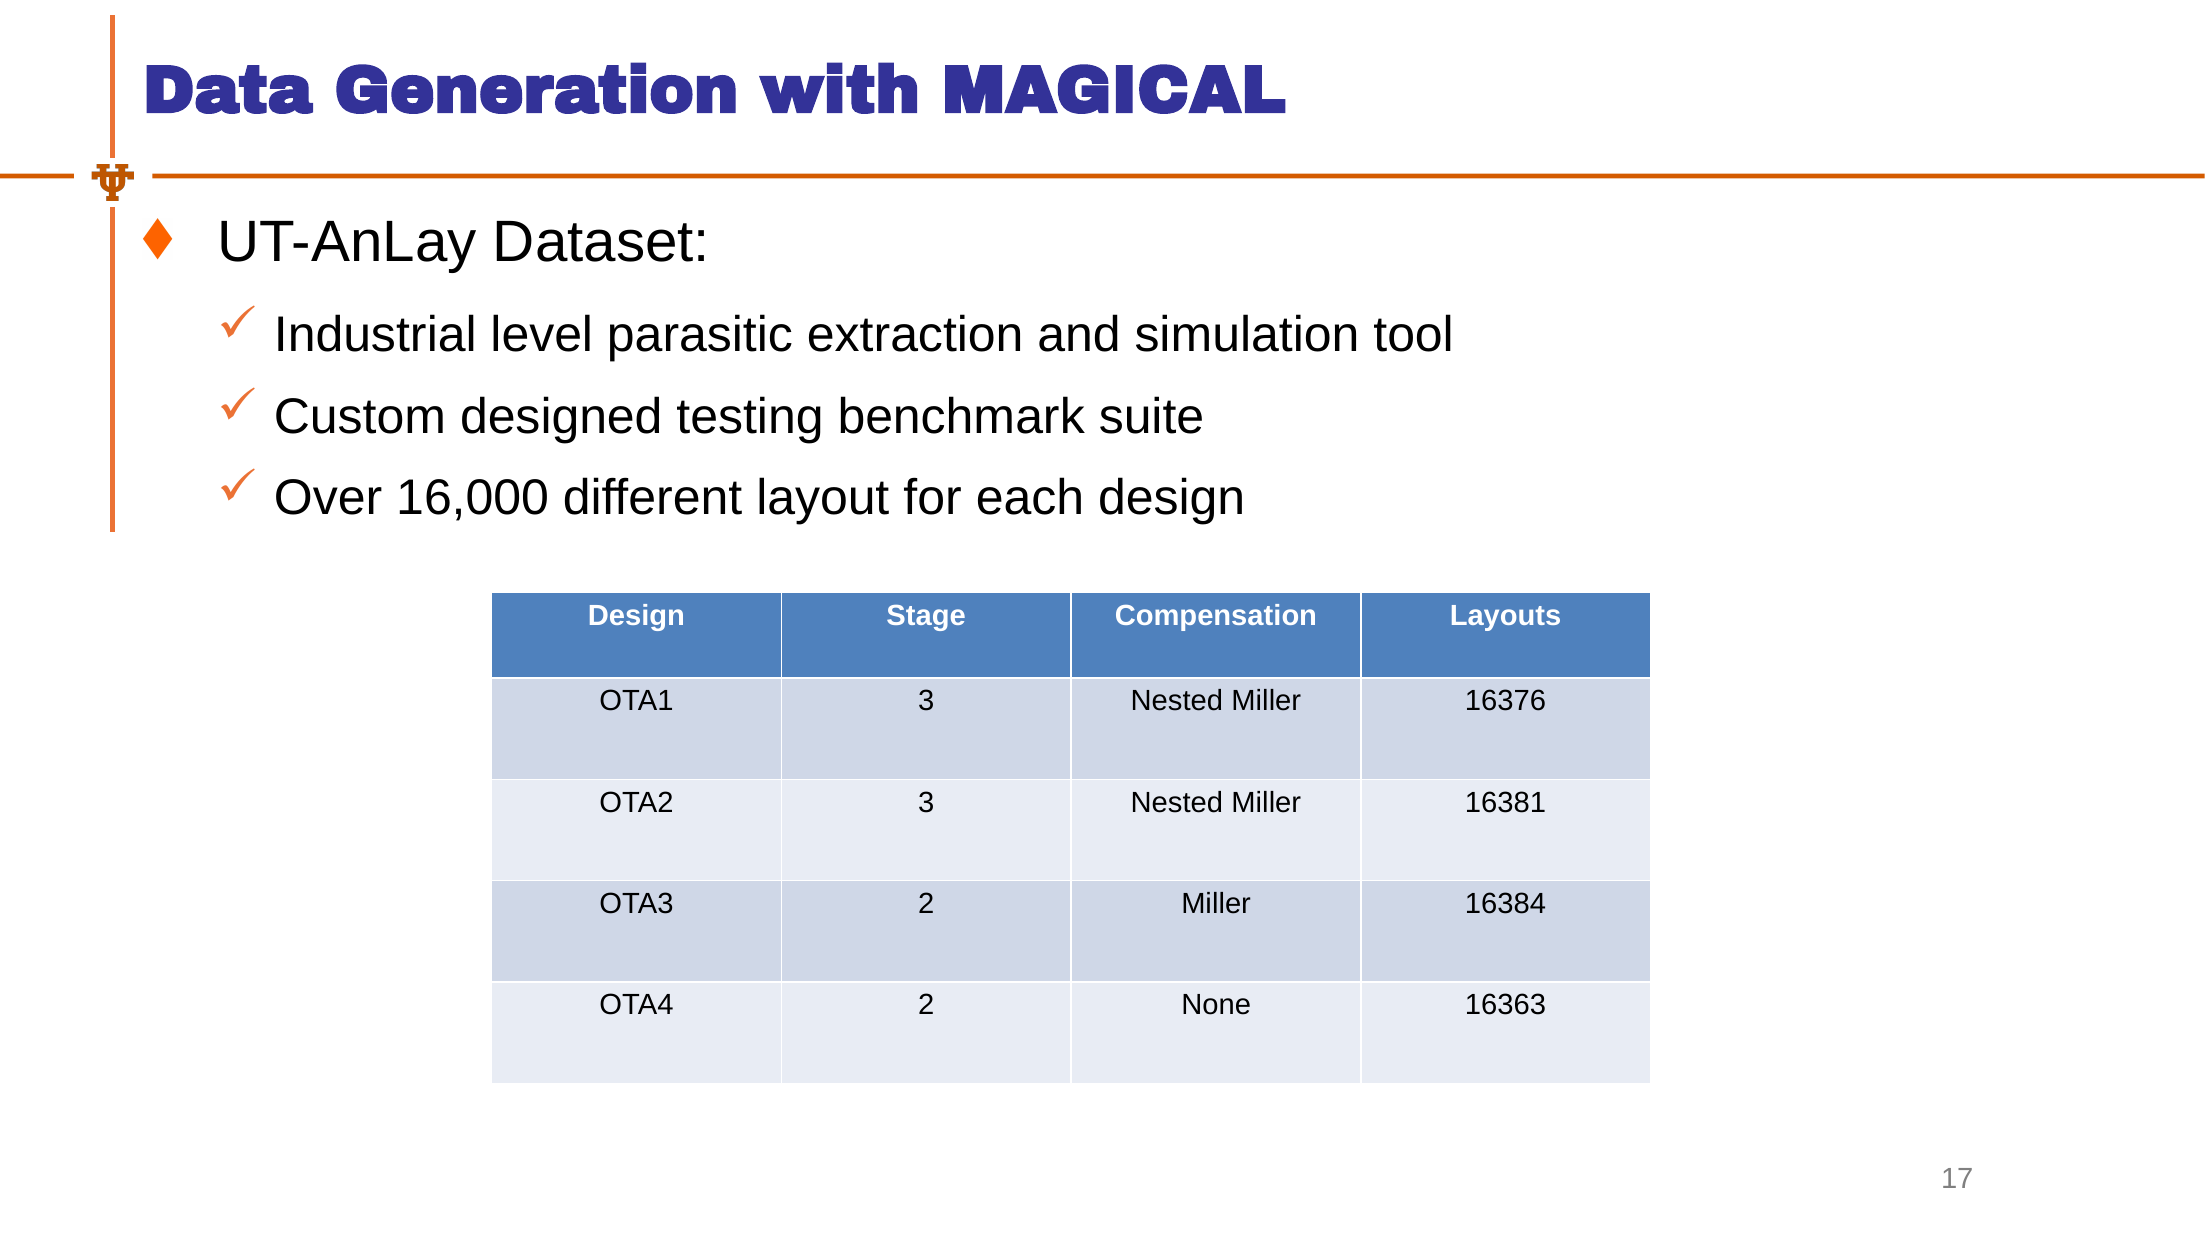

# Data Generation with MAGICAL
UT-AnLay Dataset:
Industrial level parasitic extraction and simulation tool
Custom designed testing benchmark suite
Over 16,000 different layout for each design

| Design | Stage | Compensation | Layouts |
| --- | --- | --- | --- |
| OTA1 | 3 | Nested Miller | 16376 |
| OTA2 | 3 | Nested Miller | 16381 |
| OTA3 | 2 | Miller | 16384 |
| OTA4 | 2 | None | 16363 |
17